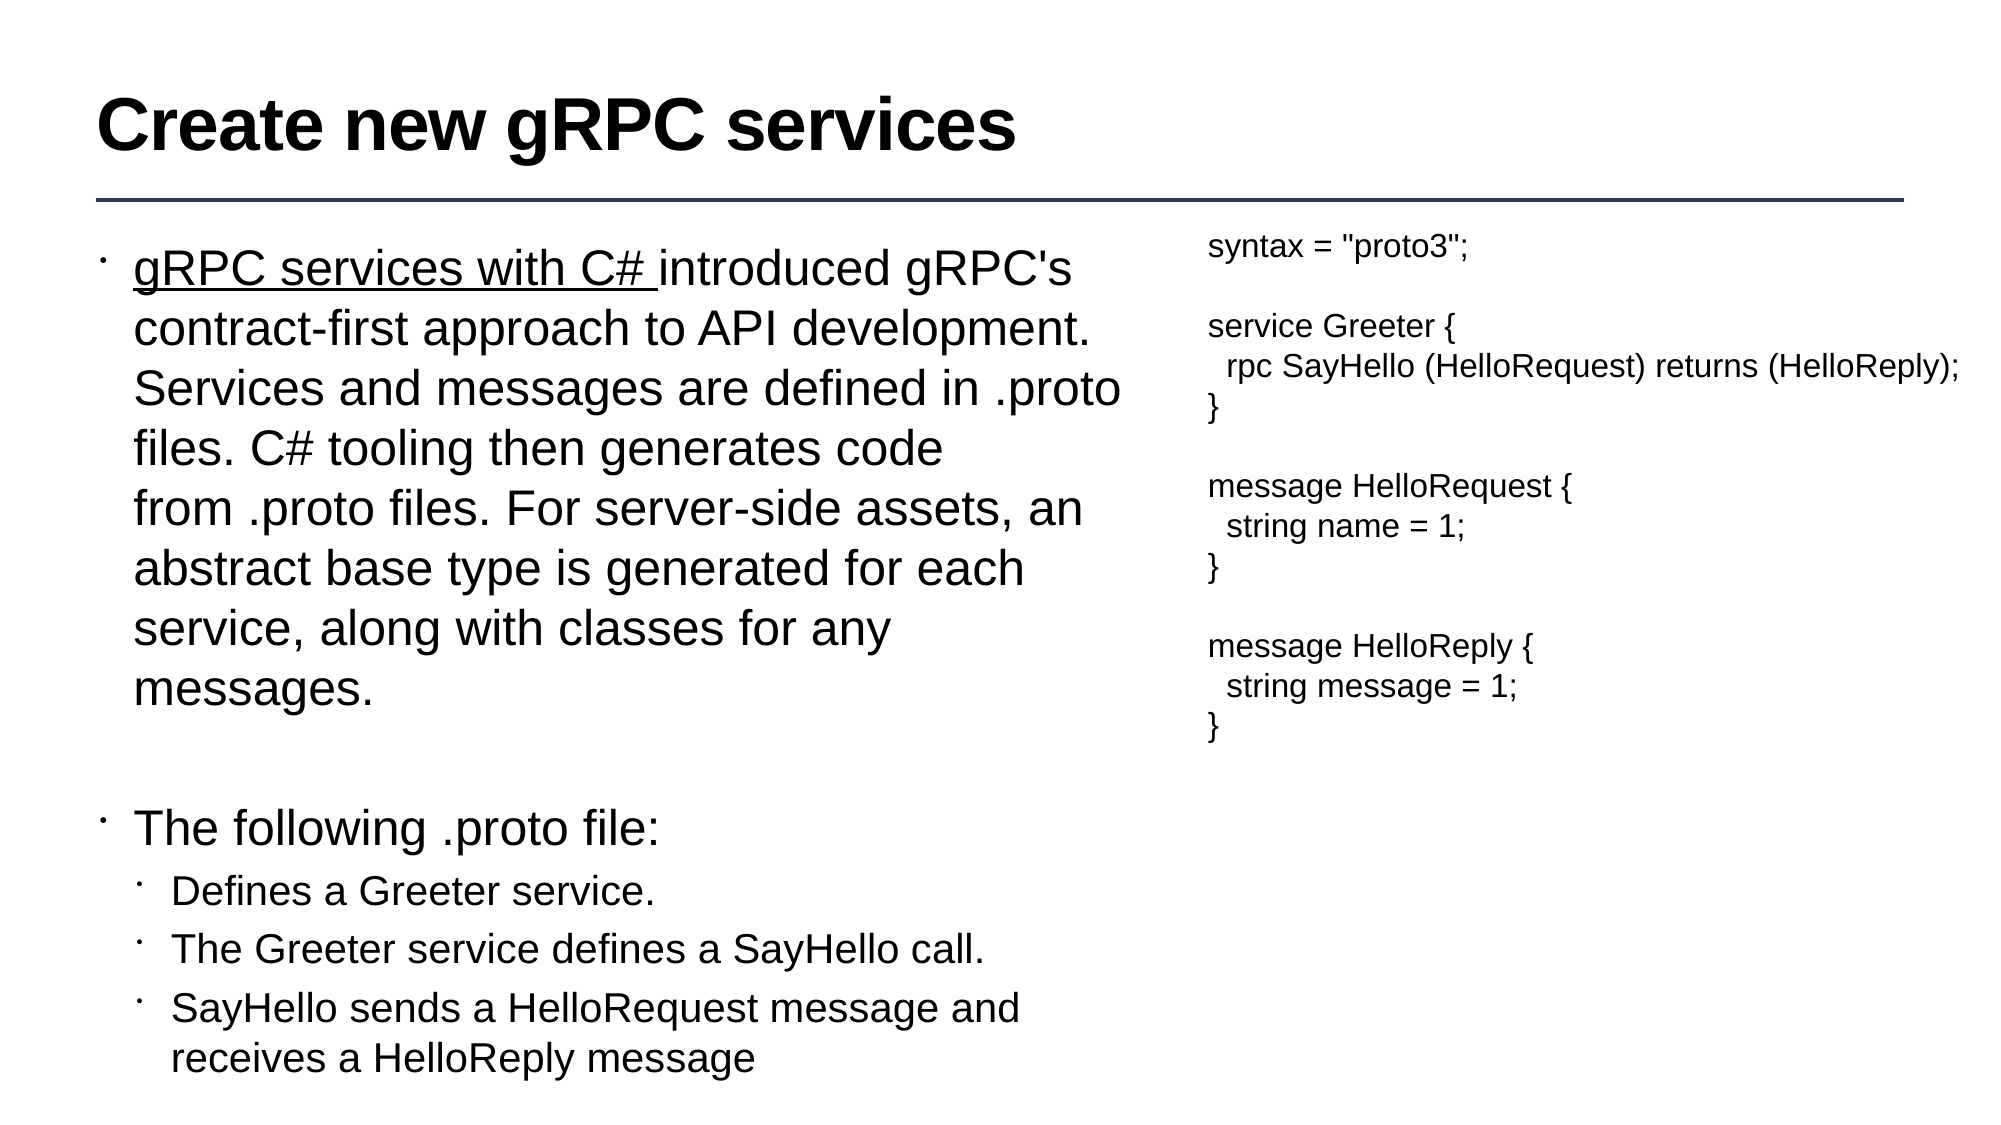

# Create new gRPC services
syntax = "proto3";

service Greeter {
  rpc SayHello (HelloRequest) returns (HelloReply);
}

message HelloRequest {
  string name = 1;
}

message HelloReply {
  string message = 1;
}
gRPC services with C# introduced gRPC's contract-first approach to API development. Services and messages are defined in .proto files. C# tooling then generates code from .proto files. For server-side assets, an abstract base type is generated for each service, along with classes for any messages.

The following .proto file:
Defines a Greeter service.
The Greeter service defines a SayHello call.
SayHello sends a HelloRequest message and receives a HelloReply message